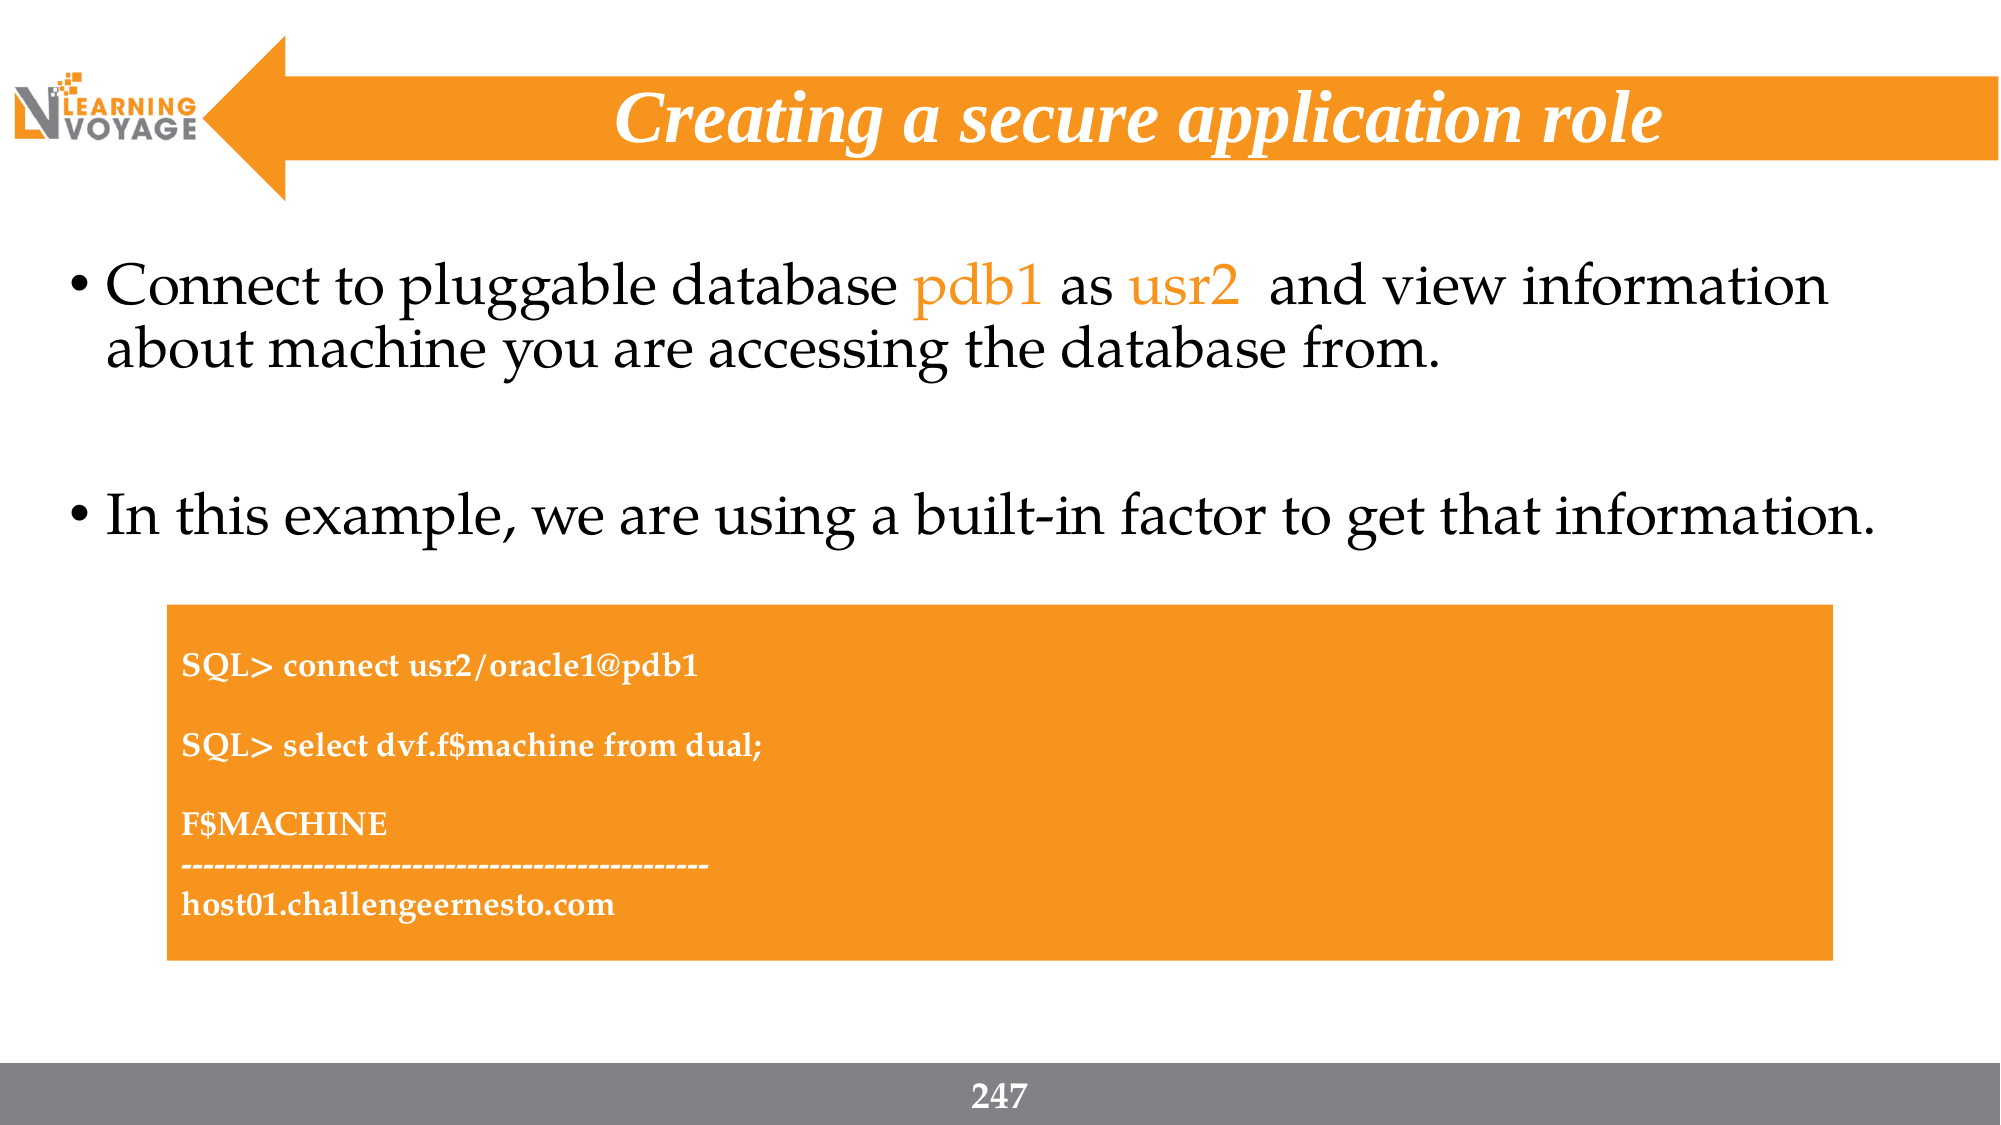

# Creating a secure application role
Connect to pluggable database pdb1 as usr2  and view information about machine you are accessing the database from.

In this example, we are using a built-in factor to get that information.
SQL> connect usr2/oracle1@pdb1

SQL> select dvf.f$machine from dual;

F$MACHINE
------------------------------------------------
host01.challengeernesto.com
247